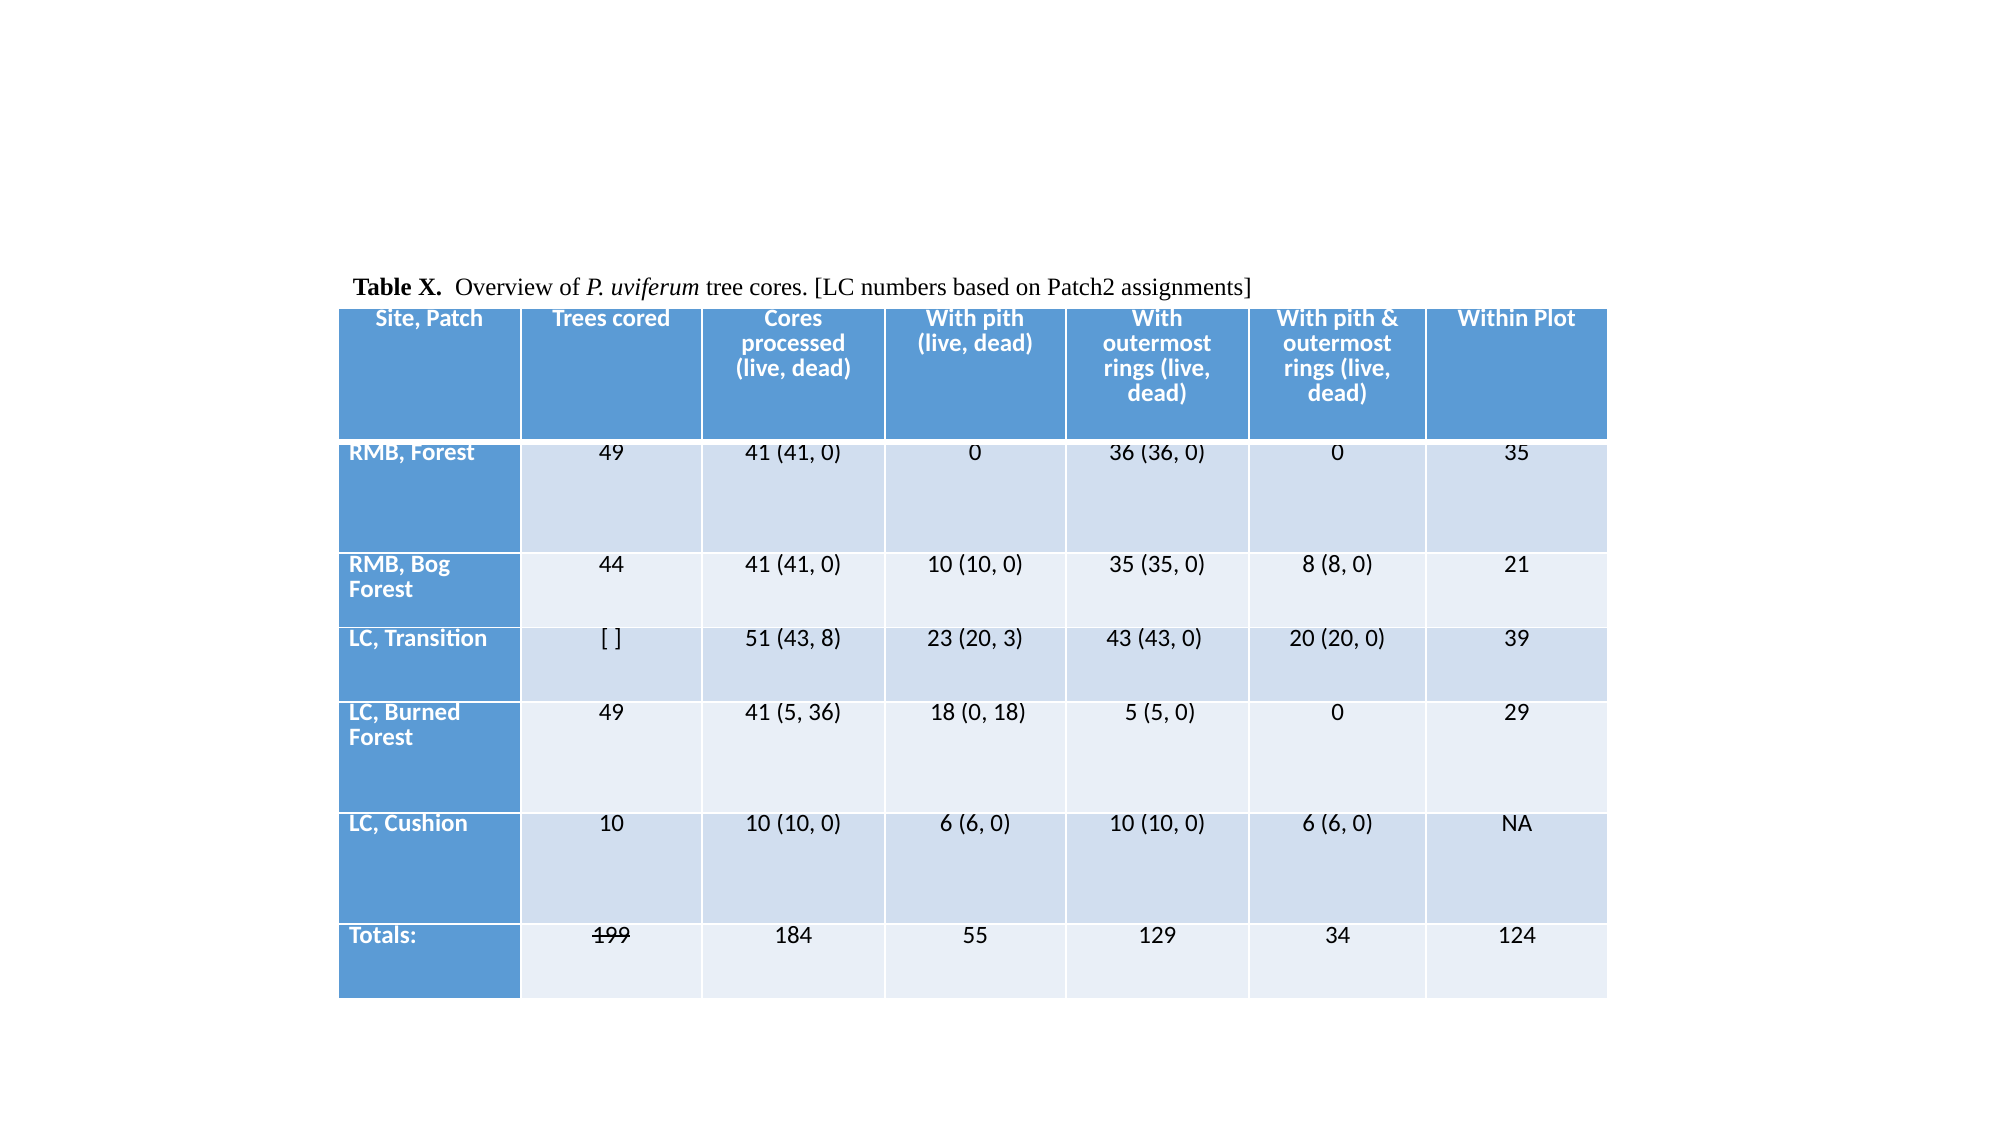

Table X.  Overview of P. uviferum tree cores. [LC numbers based on Patch2 assignments]
| Site, Patch | Trees cored | Cores processed (live, dead) | With pith (live, dead) | With outermost rings (live, dead) | With pith & outermost rings (live, dead) | Within Plot |
| --- | --- | --- | --- | --- | --- | --- |
| RMB, Forest | 49 | 41 (41, 0) | 0 | 36 (36, 0) | 0 | 35 |
| RMB, Bog Forest | 44 | 41 (41, 0) | 10 (10, 0) | 35 (35, 0) | 8 (8, 0) | 21 |
| LC, Transition | [ ] | 51 (43, 8) | 23 (20, 3) | 43 (43, 0) | 20 (20, 0) | 39 |
| LC, Burned Forest | 49 | 41 (5, 36) | 18 (0, 18) | 5 (5, 0) | 0 | 29 |
| LC, Cushion | 10 | 10 (10, 0) | 6 (6, 0) | 10 (10, 0) | 6 (6, 0) | NA |
| Totals: | 199 | 184 | 55 | 129 | 34 | 124 |